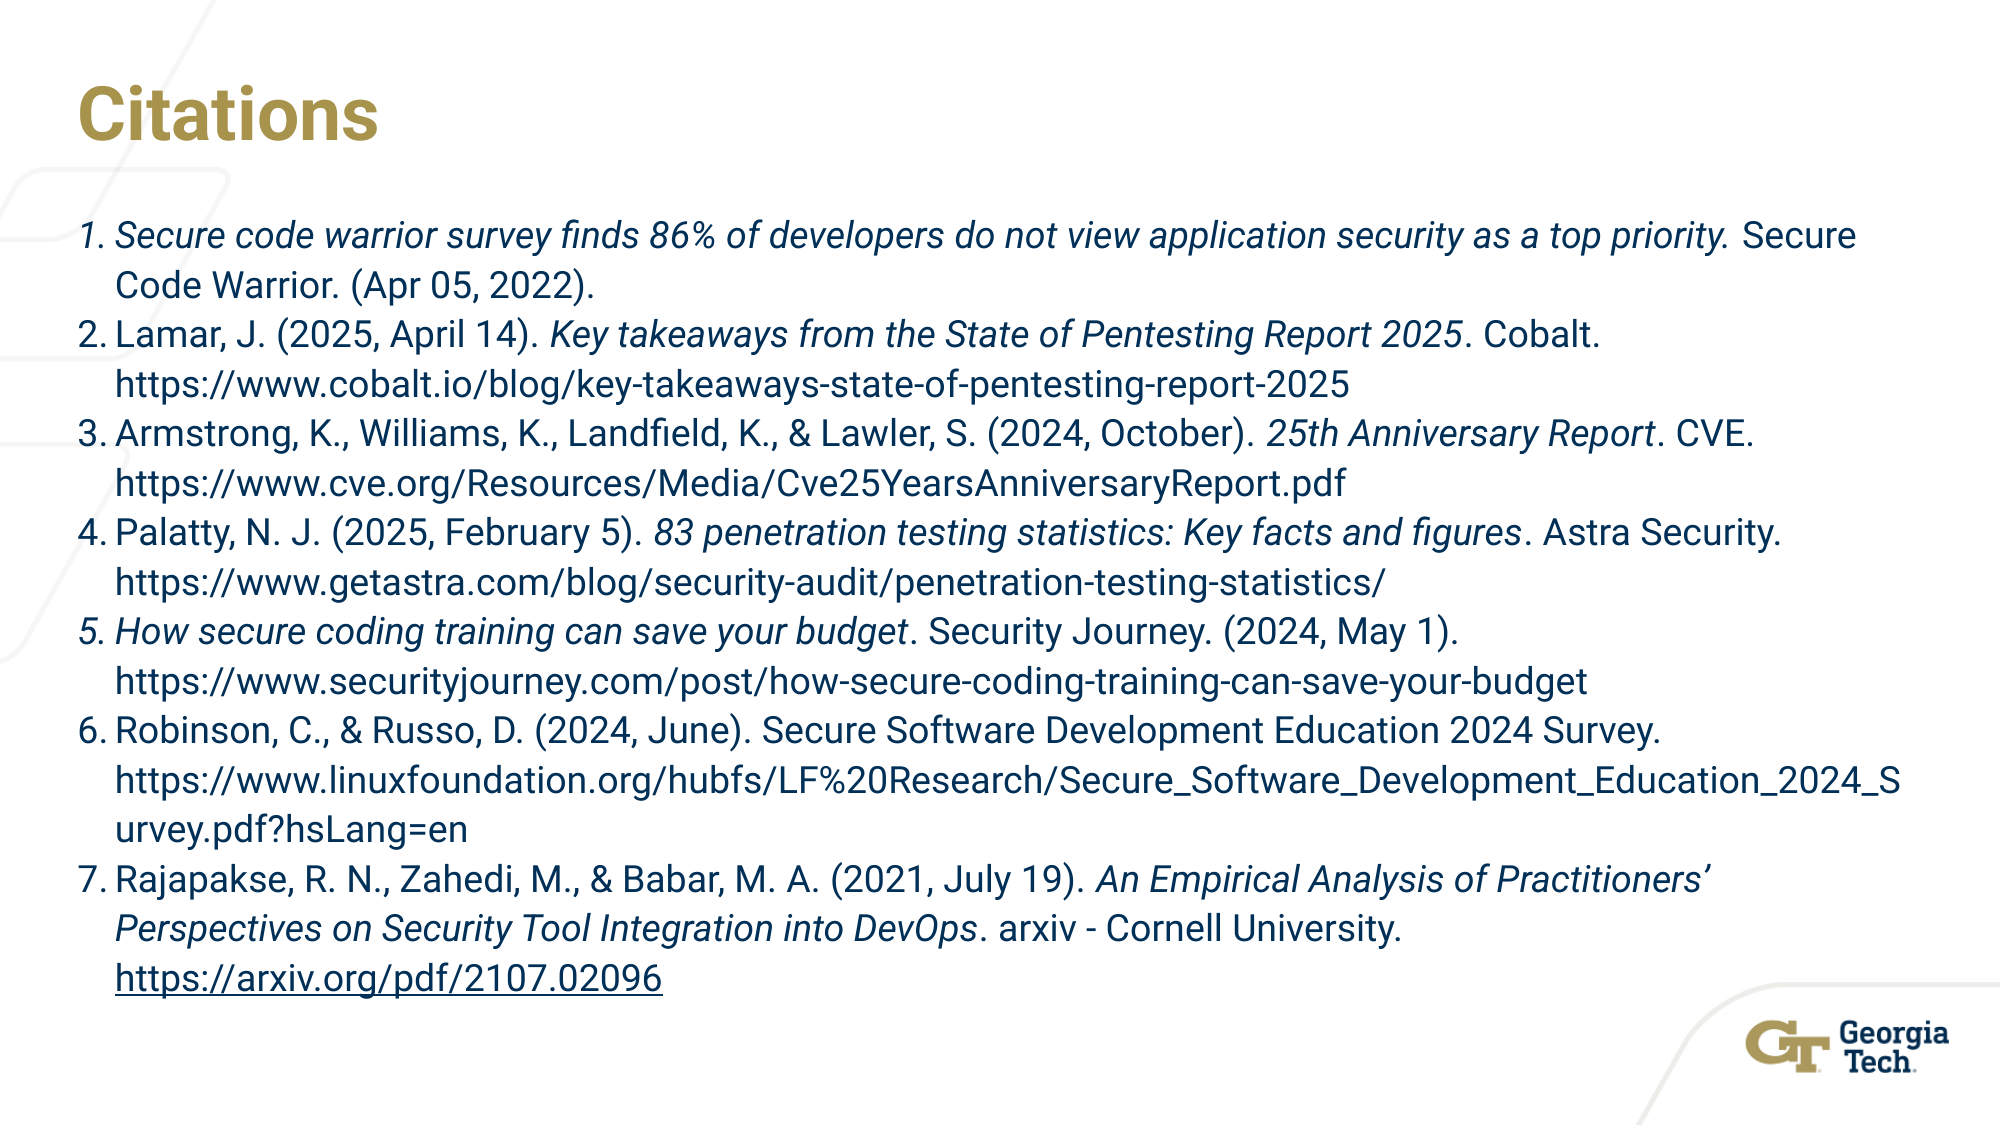

# Citations
Secure code warrior survey finds 86% of developers do not view application security as a top priority. Secure Code Warrior. (Apr 05, 2022).
Lamar, J. (2025, April 14). Key takeaways from the State of Pentesting Report 2025. Cobalt. https://www.cobalt.io/blog/key-takeaways-state-of-pentesting-report-2025
Armstrong, K., Williams, K., Landfield, K., & Lawler, S. (2024, October). 25th Anniversary Report. CVE. https://www.cve.org/Resources/Media/Cve25YearsAnniversaryReport.pdf
Palatty, N. J. (2025, February 5). 83 penetration testing statistics: Key facts and figures. Astra Security. https://www.getastra.com/blog/security-audit/penetration-testing-statistics/
How secure coding training can save your budget. Security Journey. (2024, May 1). https://www.securityjourney.com/post/how-secure-coding-training-can-save-your-budget
Robinson, C., & Russo, D. (2024, June). Secure Software Development Education 2024 Survey. https://www.linuxfoundation.org/hubfs/LF%20Research/Secure_Software_Development_Education_2024_Survey.pdf?hsLang=en
Rajapakse, R. N., Zahedi, M., & Babar, M. A. (2021, July 19). An Empirical Analysis of Practitioners’ Perspectives on Security Tool Integration into DevOps. arxiv - Cornell University. https://arxiv.org/pdf/2107.02096